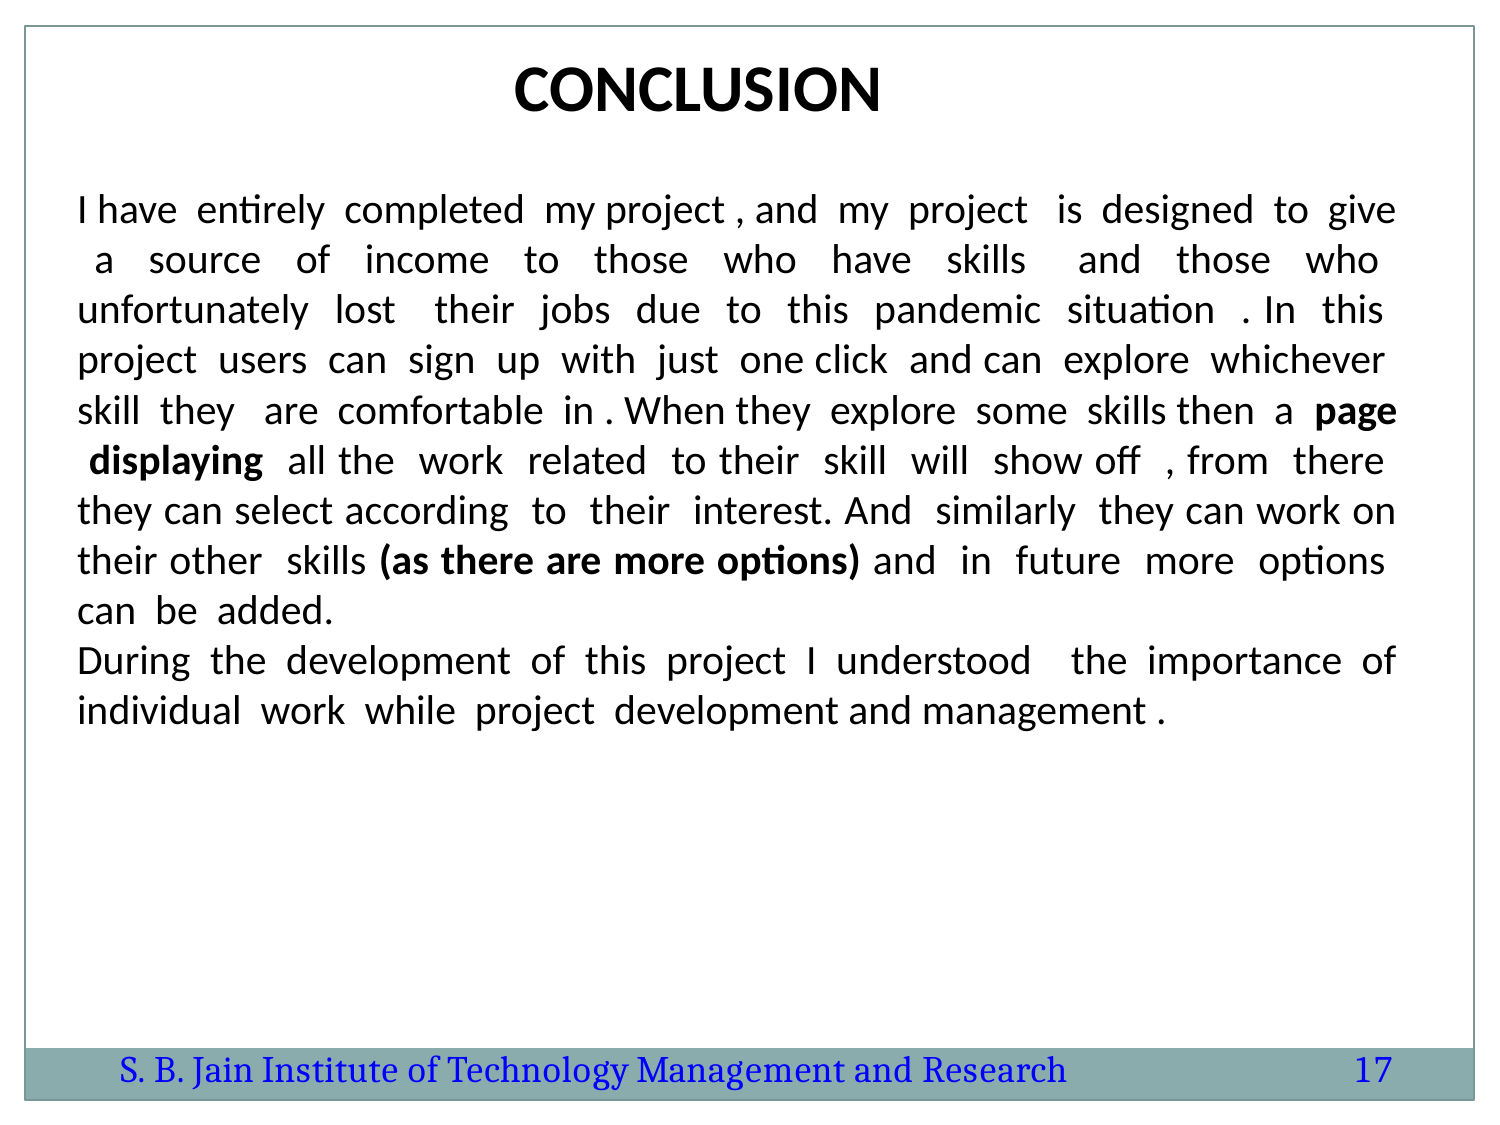

CONCLUSION
I have  entirely  completed  my project , and  my  project   is  designed  to  give  a  source  of  income  to  those  who  have  skills   and  those  who  unfortunately  lost   their  jobs  due  to  this  pandemic  situation  . In  this  project  users  can  sign  up  with  just  one click  and can  explore  whichever  skill  they   are  comfortable  in . When they  explore  some  skills then  a  page  displaying  all the  work  related  to their  skill  will  show off  , from  there  they can select according  to  their  interest. And  similarly  they can work on their other  skills (as there are more options) and  in  future  more  options  can  be  added.
During the development of this project I understood  the importance of individual  work  while  project  development and management .

S. B. Jain Institute of Technology Management and Research
17